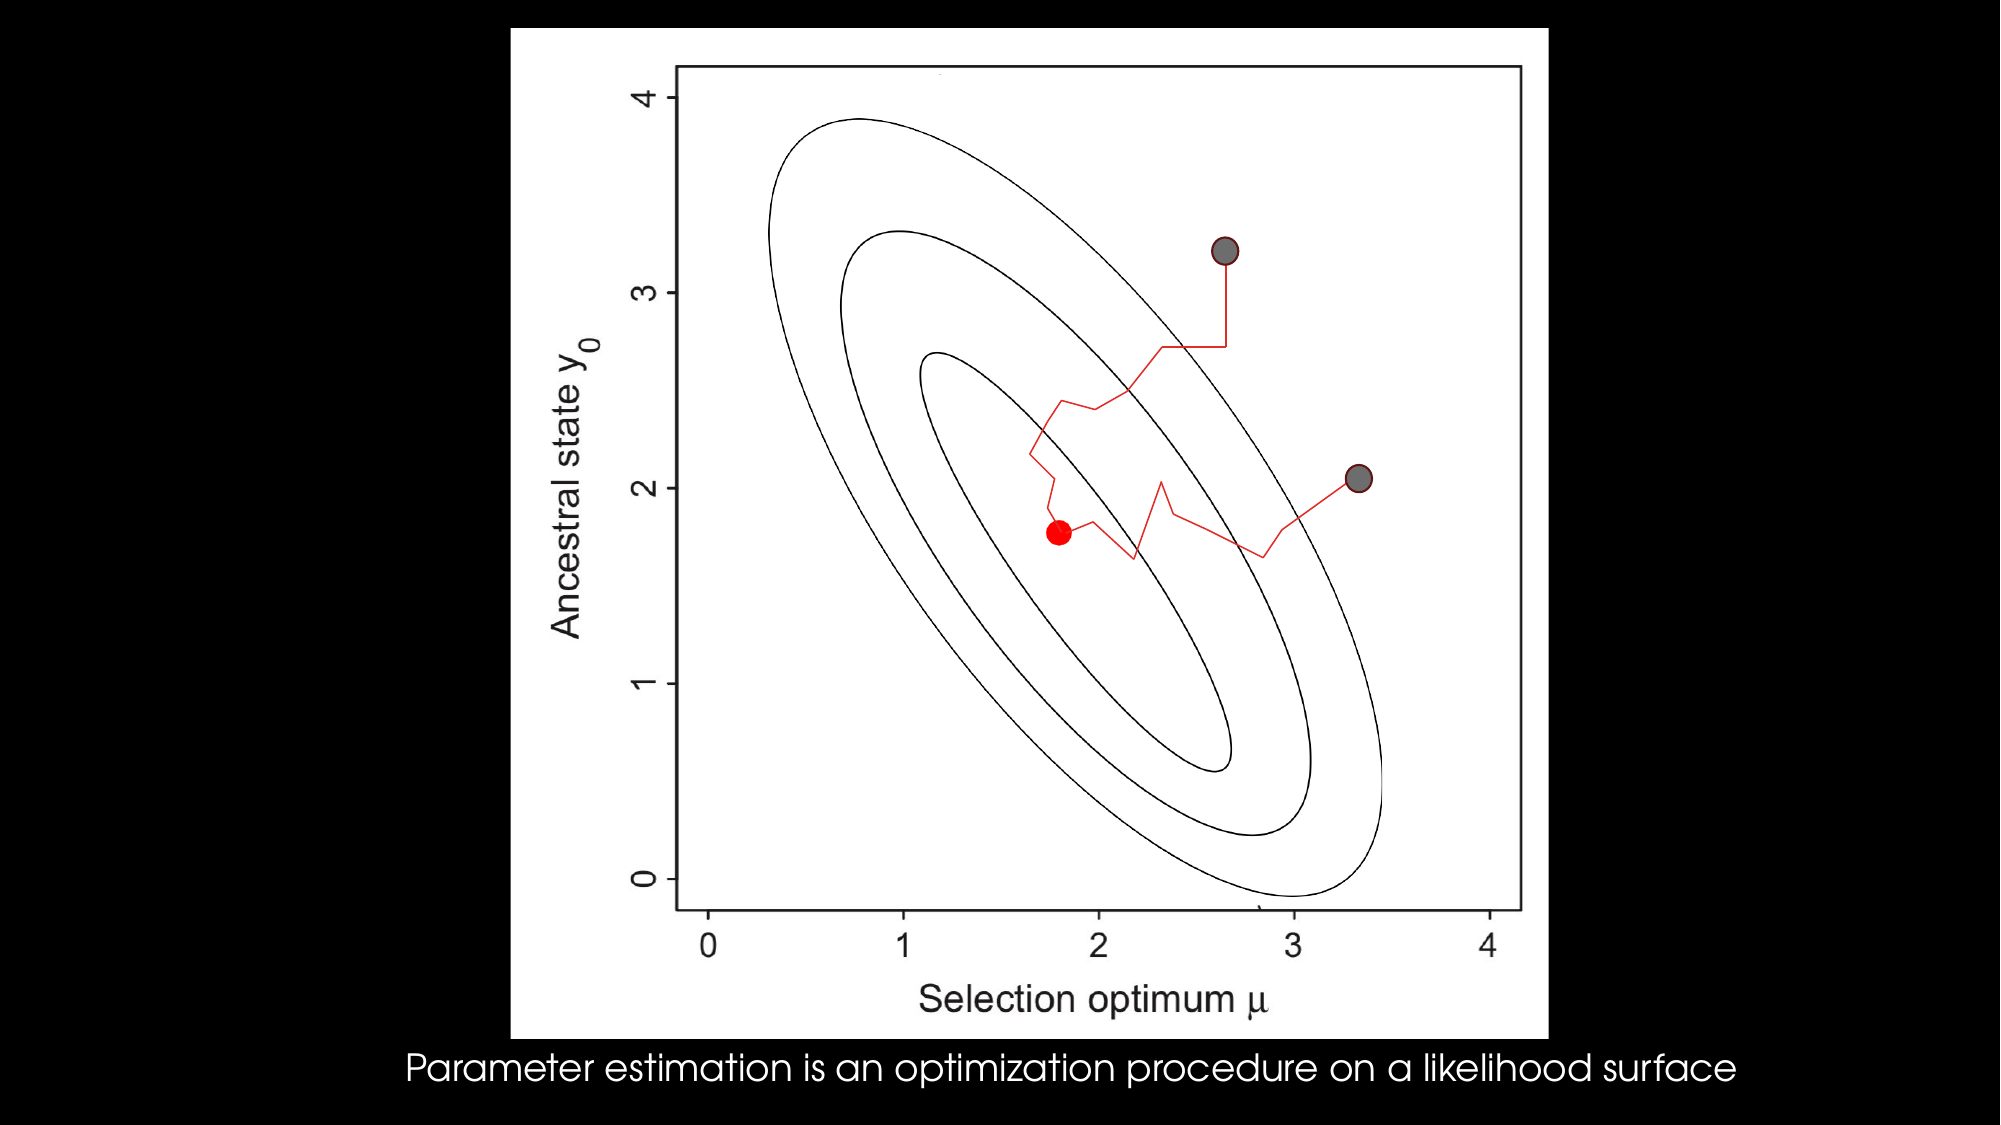

Parameter estimation is an optimization procedure on a likelihood surface